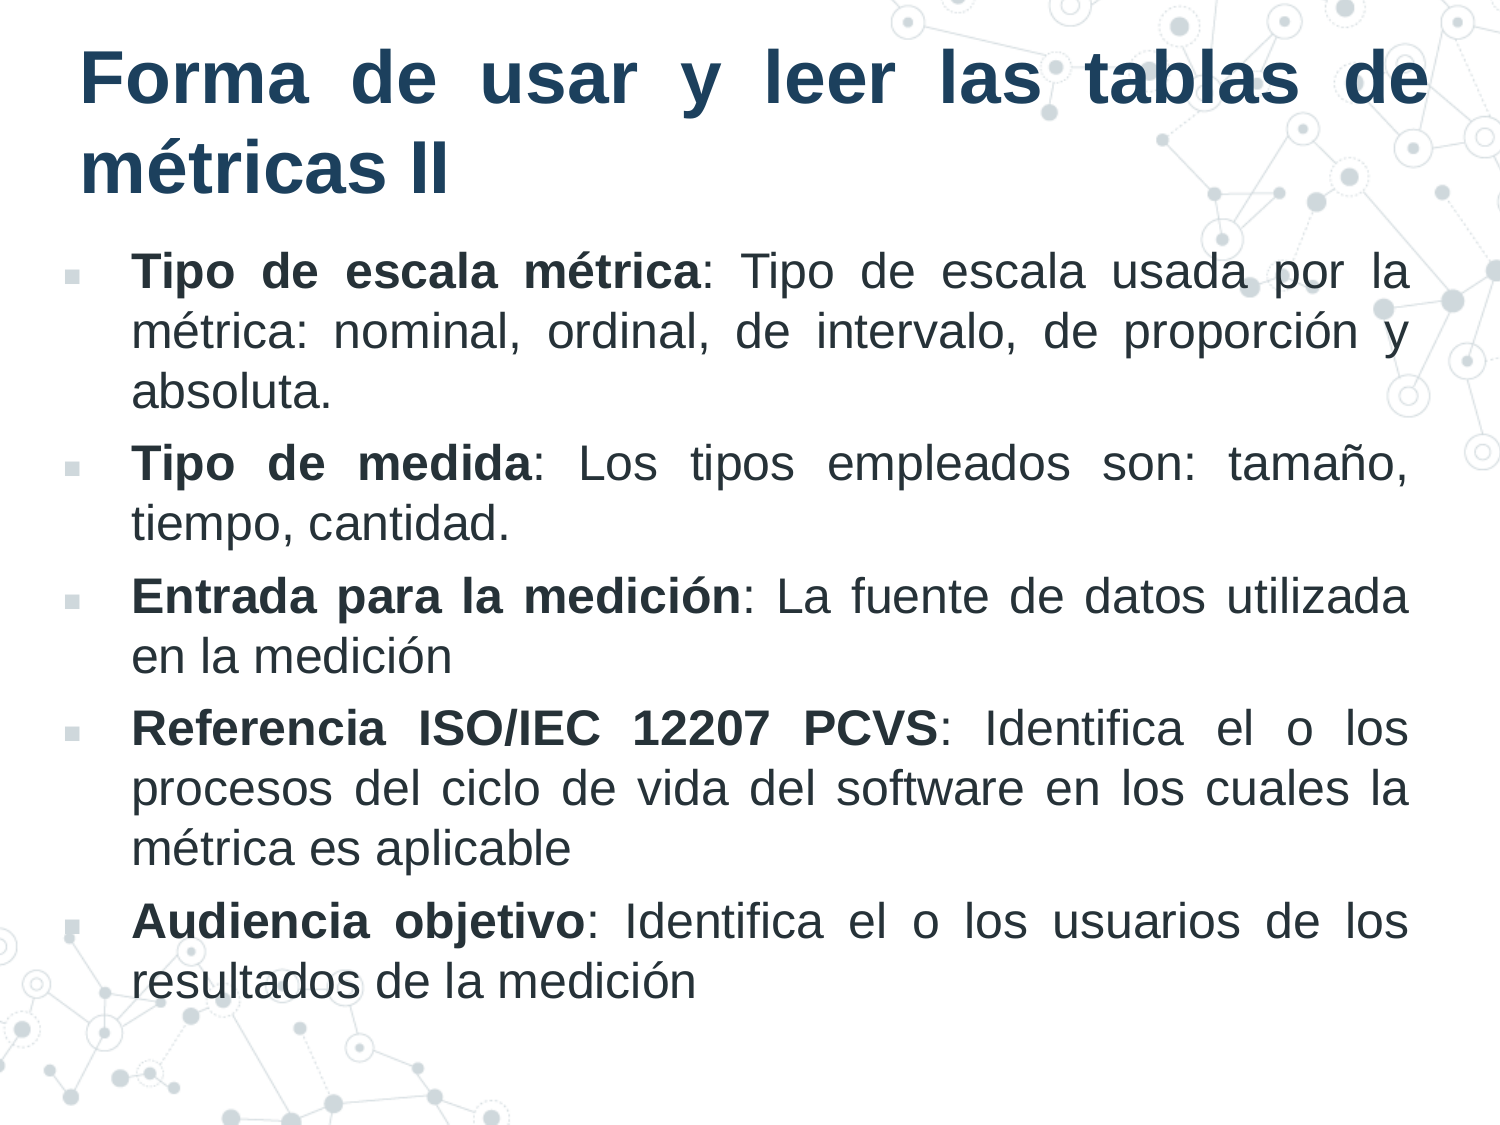

# Forma de usar y leer las tablas de métricas II
Tipo de escala métrica: Tipo de escala usada por la métrica: nominal, ordinal, de intervalo, de proporción y absoluta.
Tipo de medida: Los tipos empleados son: tamaño, tiempo, cantidad.
Entrada para la medición: La fuente de datos utilizada en la medición
Referencia ISO/IEC 12207 PCVS: Identifica el o los procesos del ciclo de vida del software en los cuales la métrica es aplicable
Audiencia objetivo: Identifica el o los usuarios de los resultados de la medición